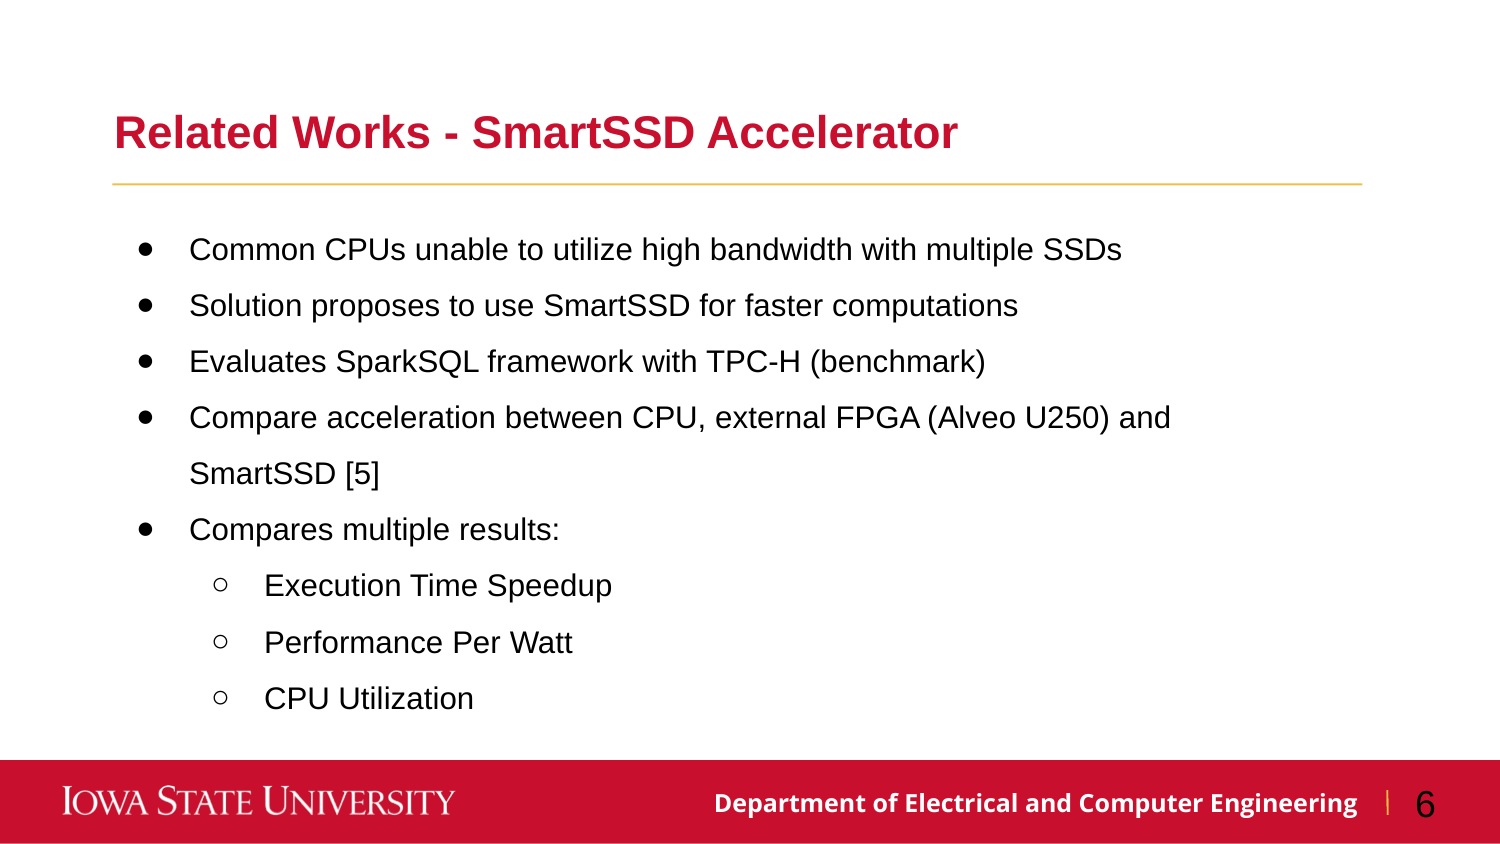

Related Works - SmartSSD Accelerator

Common CPUs unable to utilize high bandwidth with multiple SSDs
Solution proposes to use SmartSSD for faster computations
Evaluates SparkSQL framework with TPC-H (benchmark)
Compare acceleration between CPU, external FPGA (Alveo U250) and SmartSSD [5]
Compares multiple results:
Execution Time Speedup
Performance Per Watt
CPU Utilization